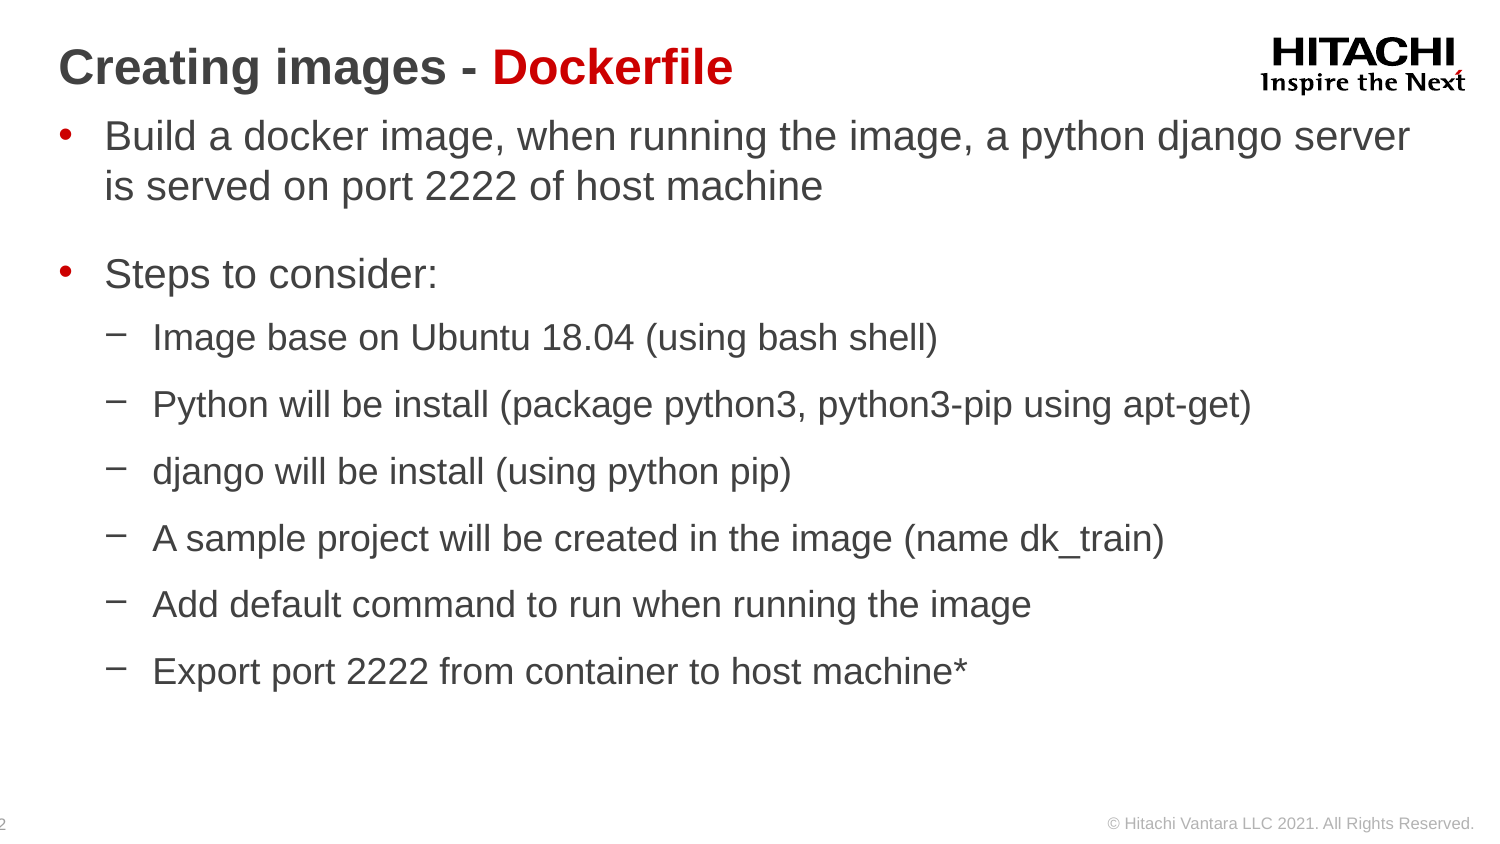

# Creating images - Dockerfile
Build a docker image, when running the image, a python django server is served on port 2222 of host machine
Steps to consider:
Image base on Ubuntu 18.04 (using bash shell)
Python will be install (package python3, python3-pip using apt-get)
django will be install (using python pip)
A sample project will be created in the image (name dk_train)
Add default command to run when running the image
Export port 2222 from container to host machine*